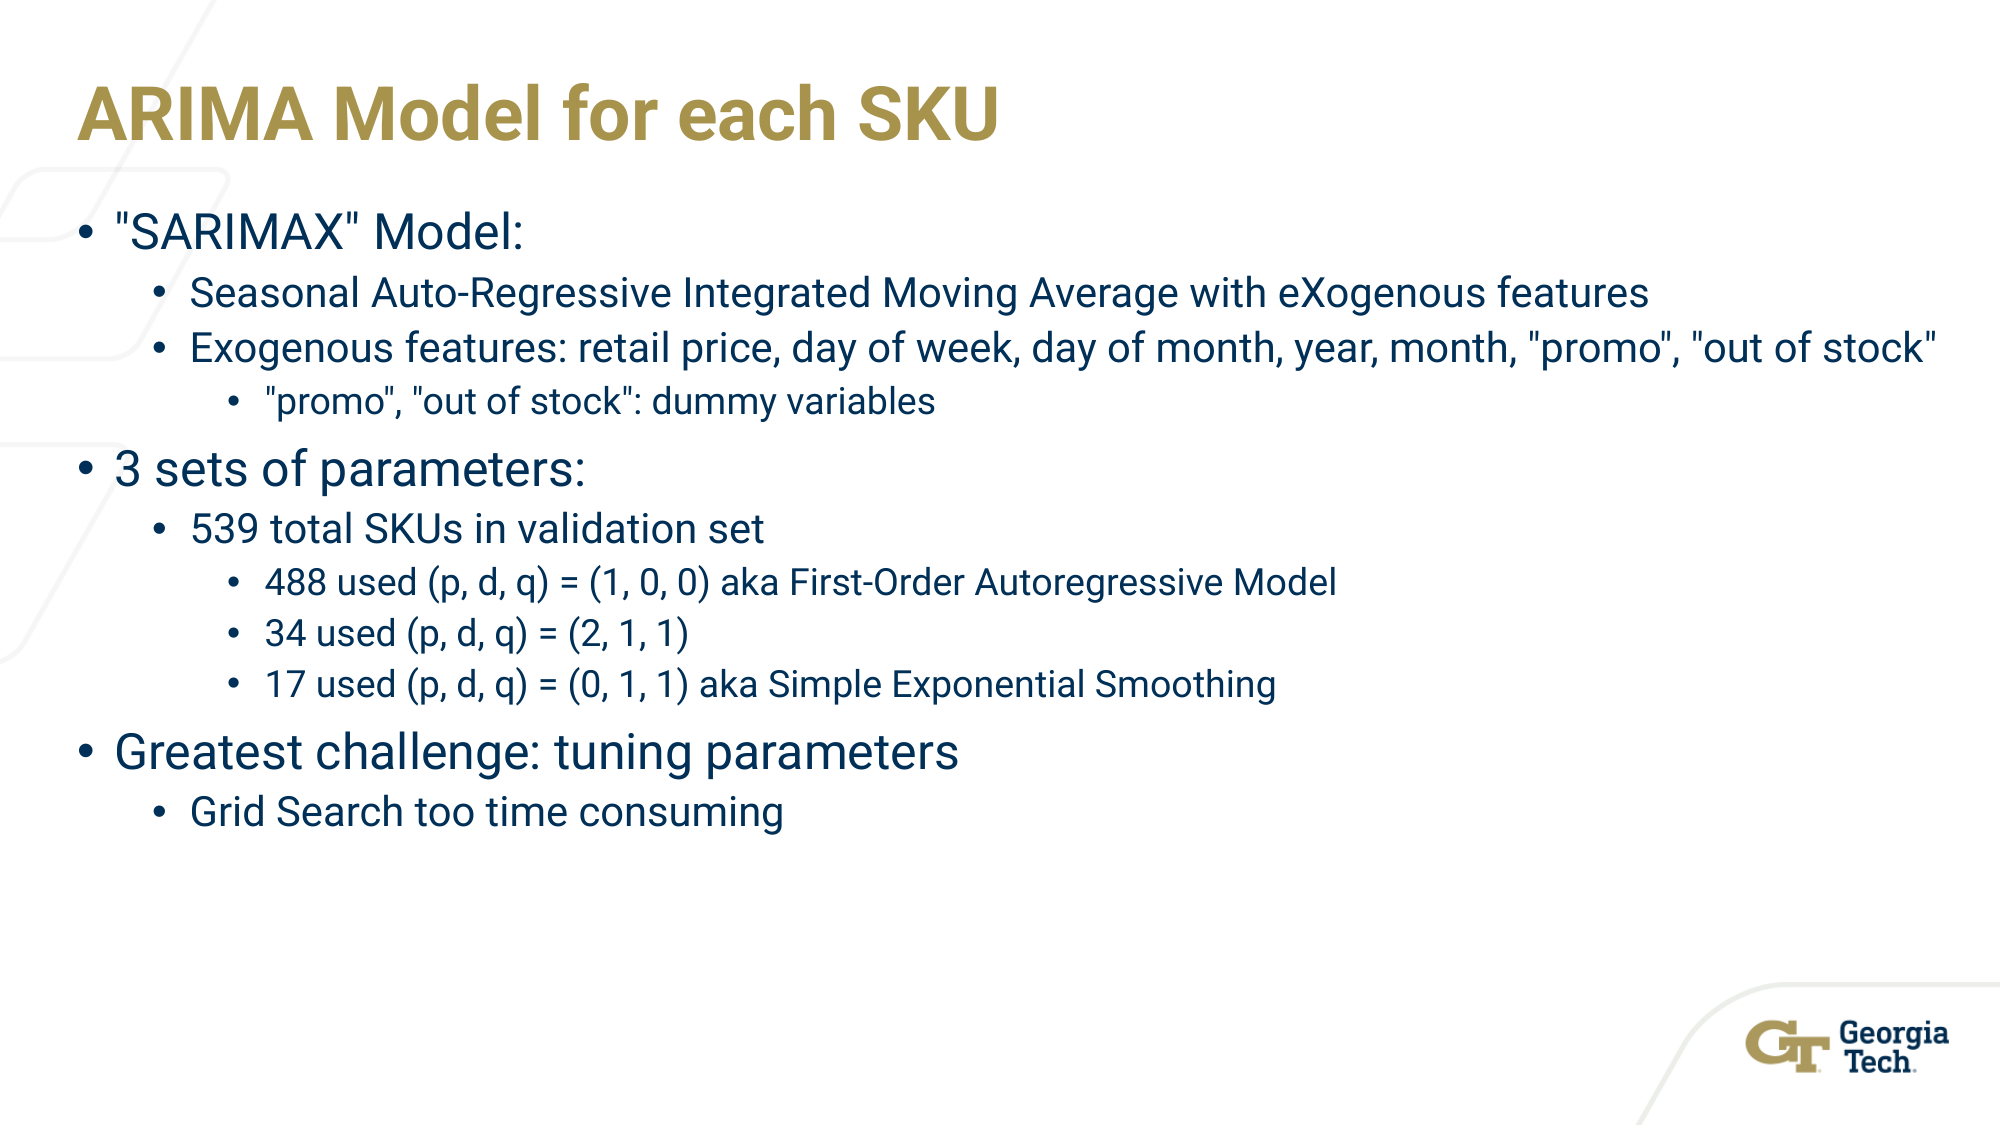

# ARIMA Model for each SKU
"SARIMAX" Model:
Seasonal Auto-Regressive Integrated Moving Average with eXogenous features
Exogenous features: retail price, day of week, day of month, year, month, "promo", "out of stock"
"promo", "out of stock": dummy variables
3 sets of parameters:
539 total SKUs in validation set
488 used (p, d, q) = (1, 0, 0) aka First-Order Autoregressive Model
34 used (p, d, q) = (2, 1, 1)
17 used (p, d, q) = (0, 1, 1) aka Simple Exponential Smoothing
Greatest challenge: tuning parameters
Grid Search too time consuming